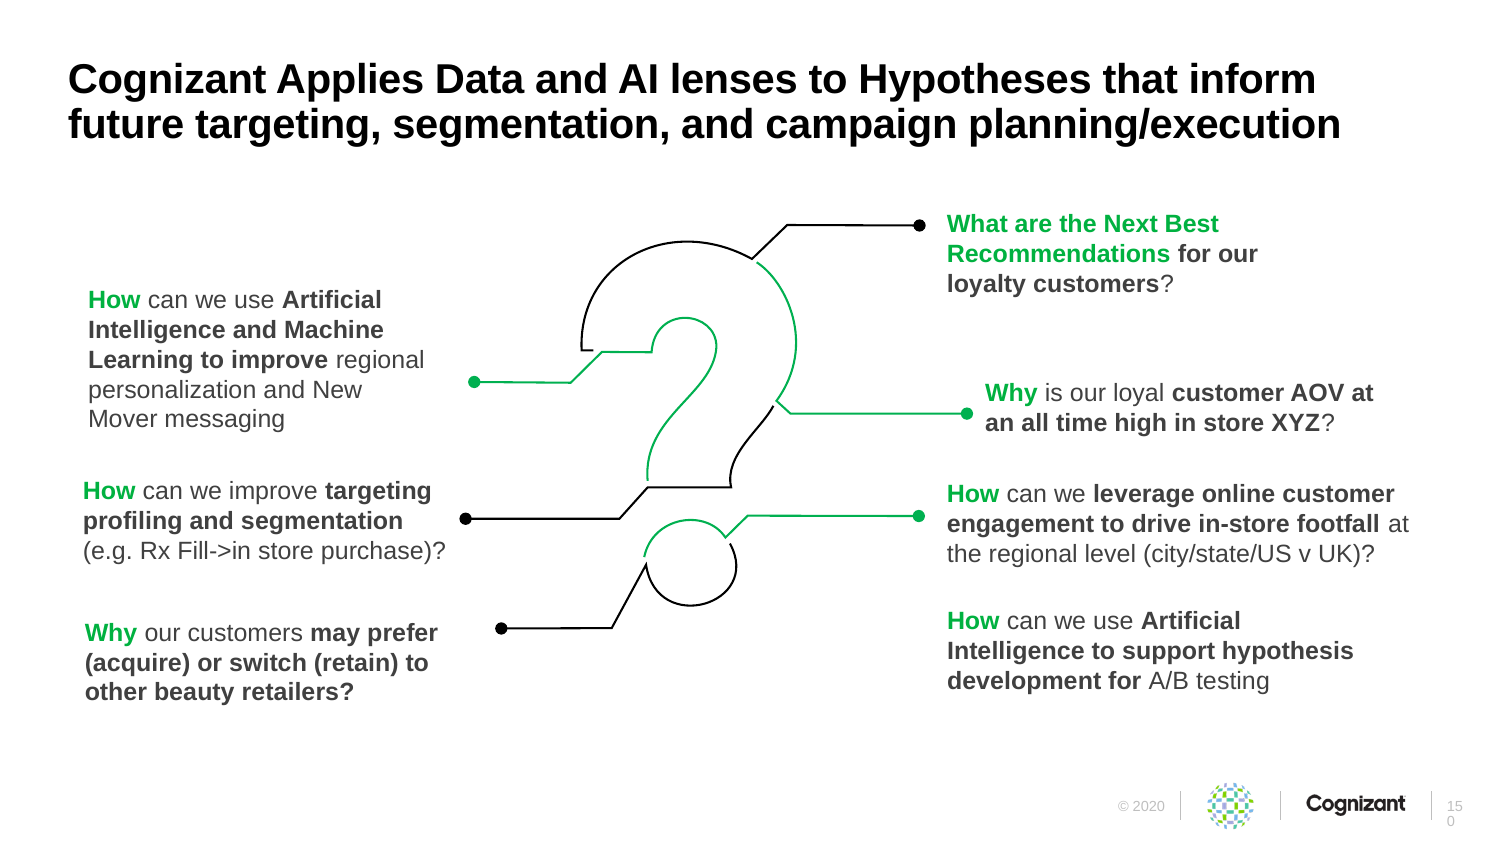

# Cognizant Applies Data and AI lenses to Hypotheses that inform future targeting, segmentation, and campaign planning/execution
What are the Next Best Recommendations for our loyalty customers?

How can we use Artificial Intelligence and Machine Learning to improve regional personalization and New Mover messaging

Why is our loyal customer AOV at an all time high in store XYZ?

How can we improve targeting profiling and segmentation (e.g. Rx Fill->in store purchase)?
How can we leverage online customer engagement to drive in-store footfall at the regional level (city/state/US v UK)?

How can we use Artificial Intelligence to support hypothesis development for A/B testing
Why our customers may prefer (acquire) or switch (retain) to other beauty retailers?
150
© 2020